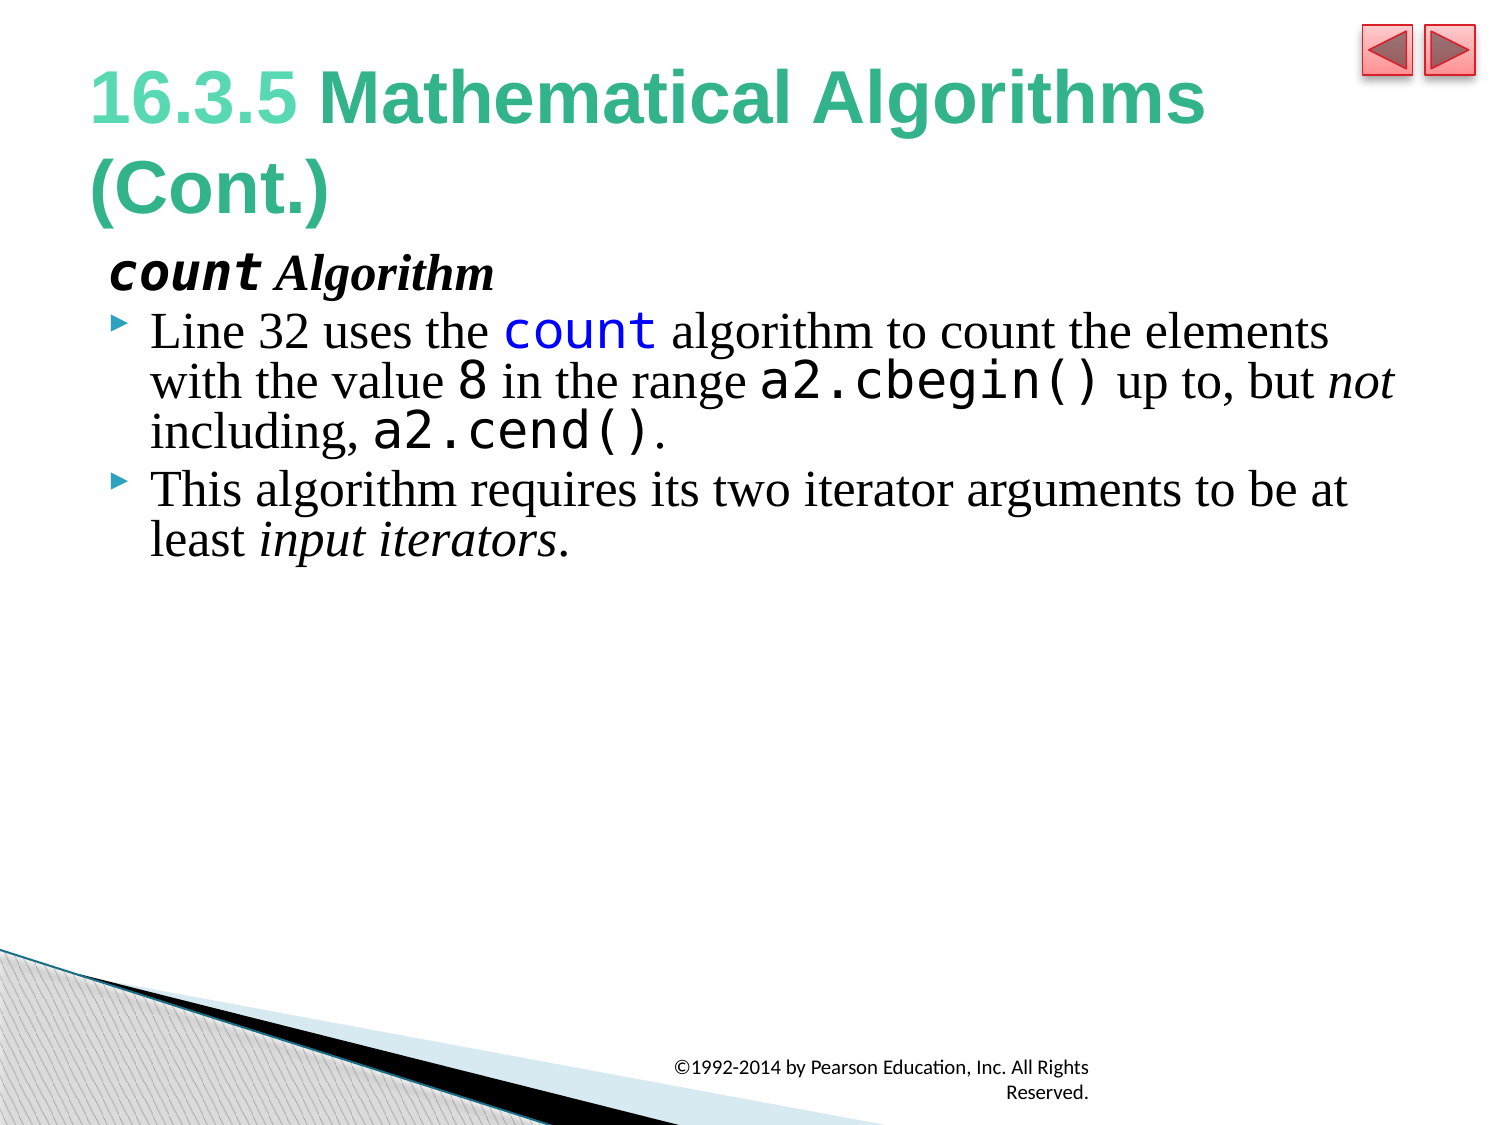

# 16.3.5 Mathematical Algorithms (Cont.)
count Algorithm
Line 32 uses the count algorithm to count the elements with the value 8 in the range a2.cbegin() up to, but not including, a2.cend().
This algorithm requires its two iterator arguments to be at least input iterators.
©1992-2014 by Pearson Education, Inc. All Rights Reserved.